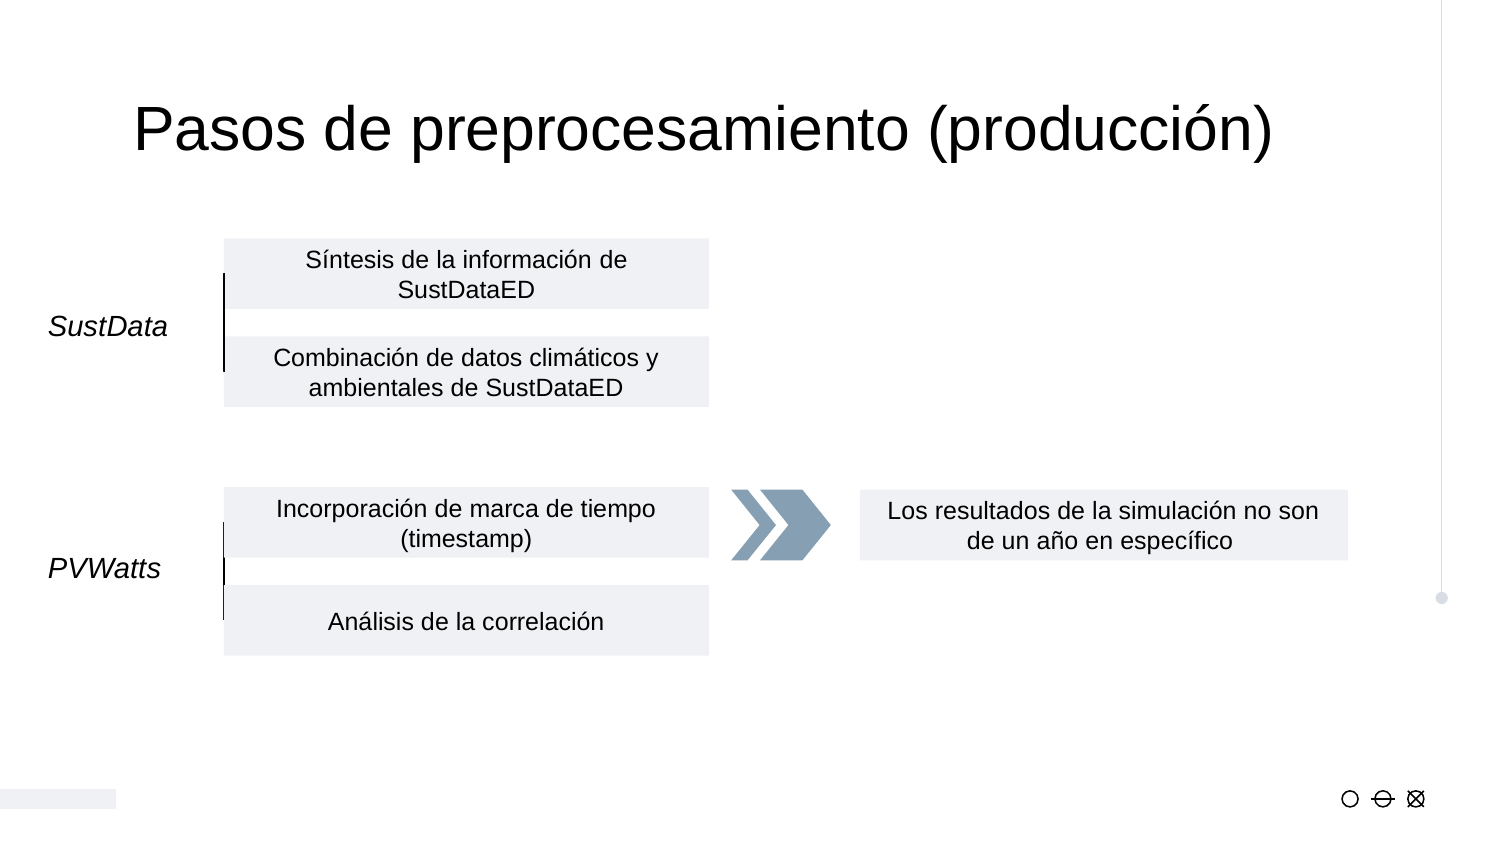

# Pasos de preprocesamiento (producción)
Síntesis de la información de SustDataED
SustData
Combinación de datos climáticos y ambientales de SustDataED
Incorporación de marca de tiempo (timestamp)

Los resultados de la simulación no son de un año en específico
PVWatts
Análisis de la correlación